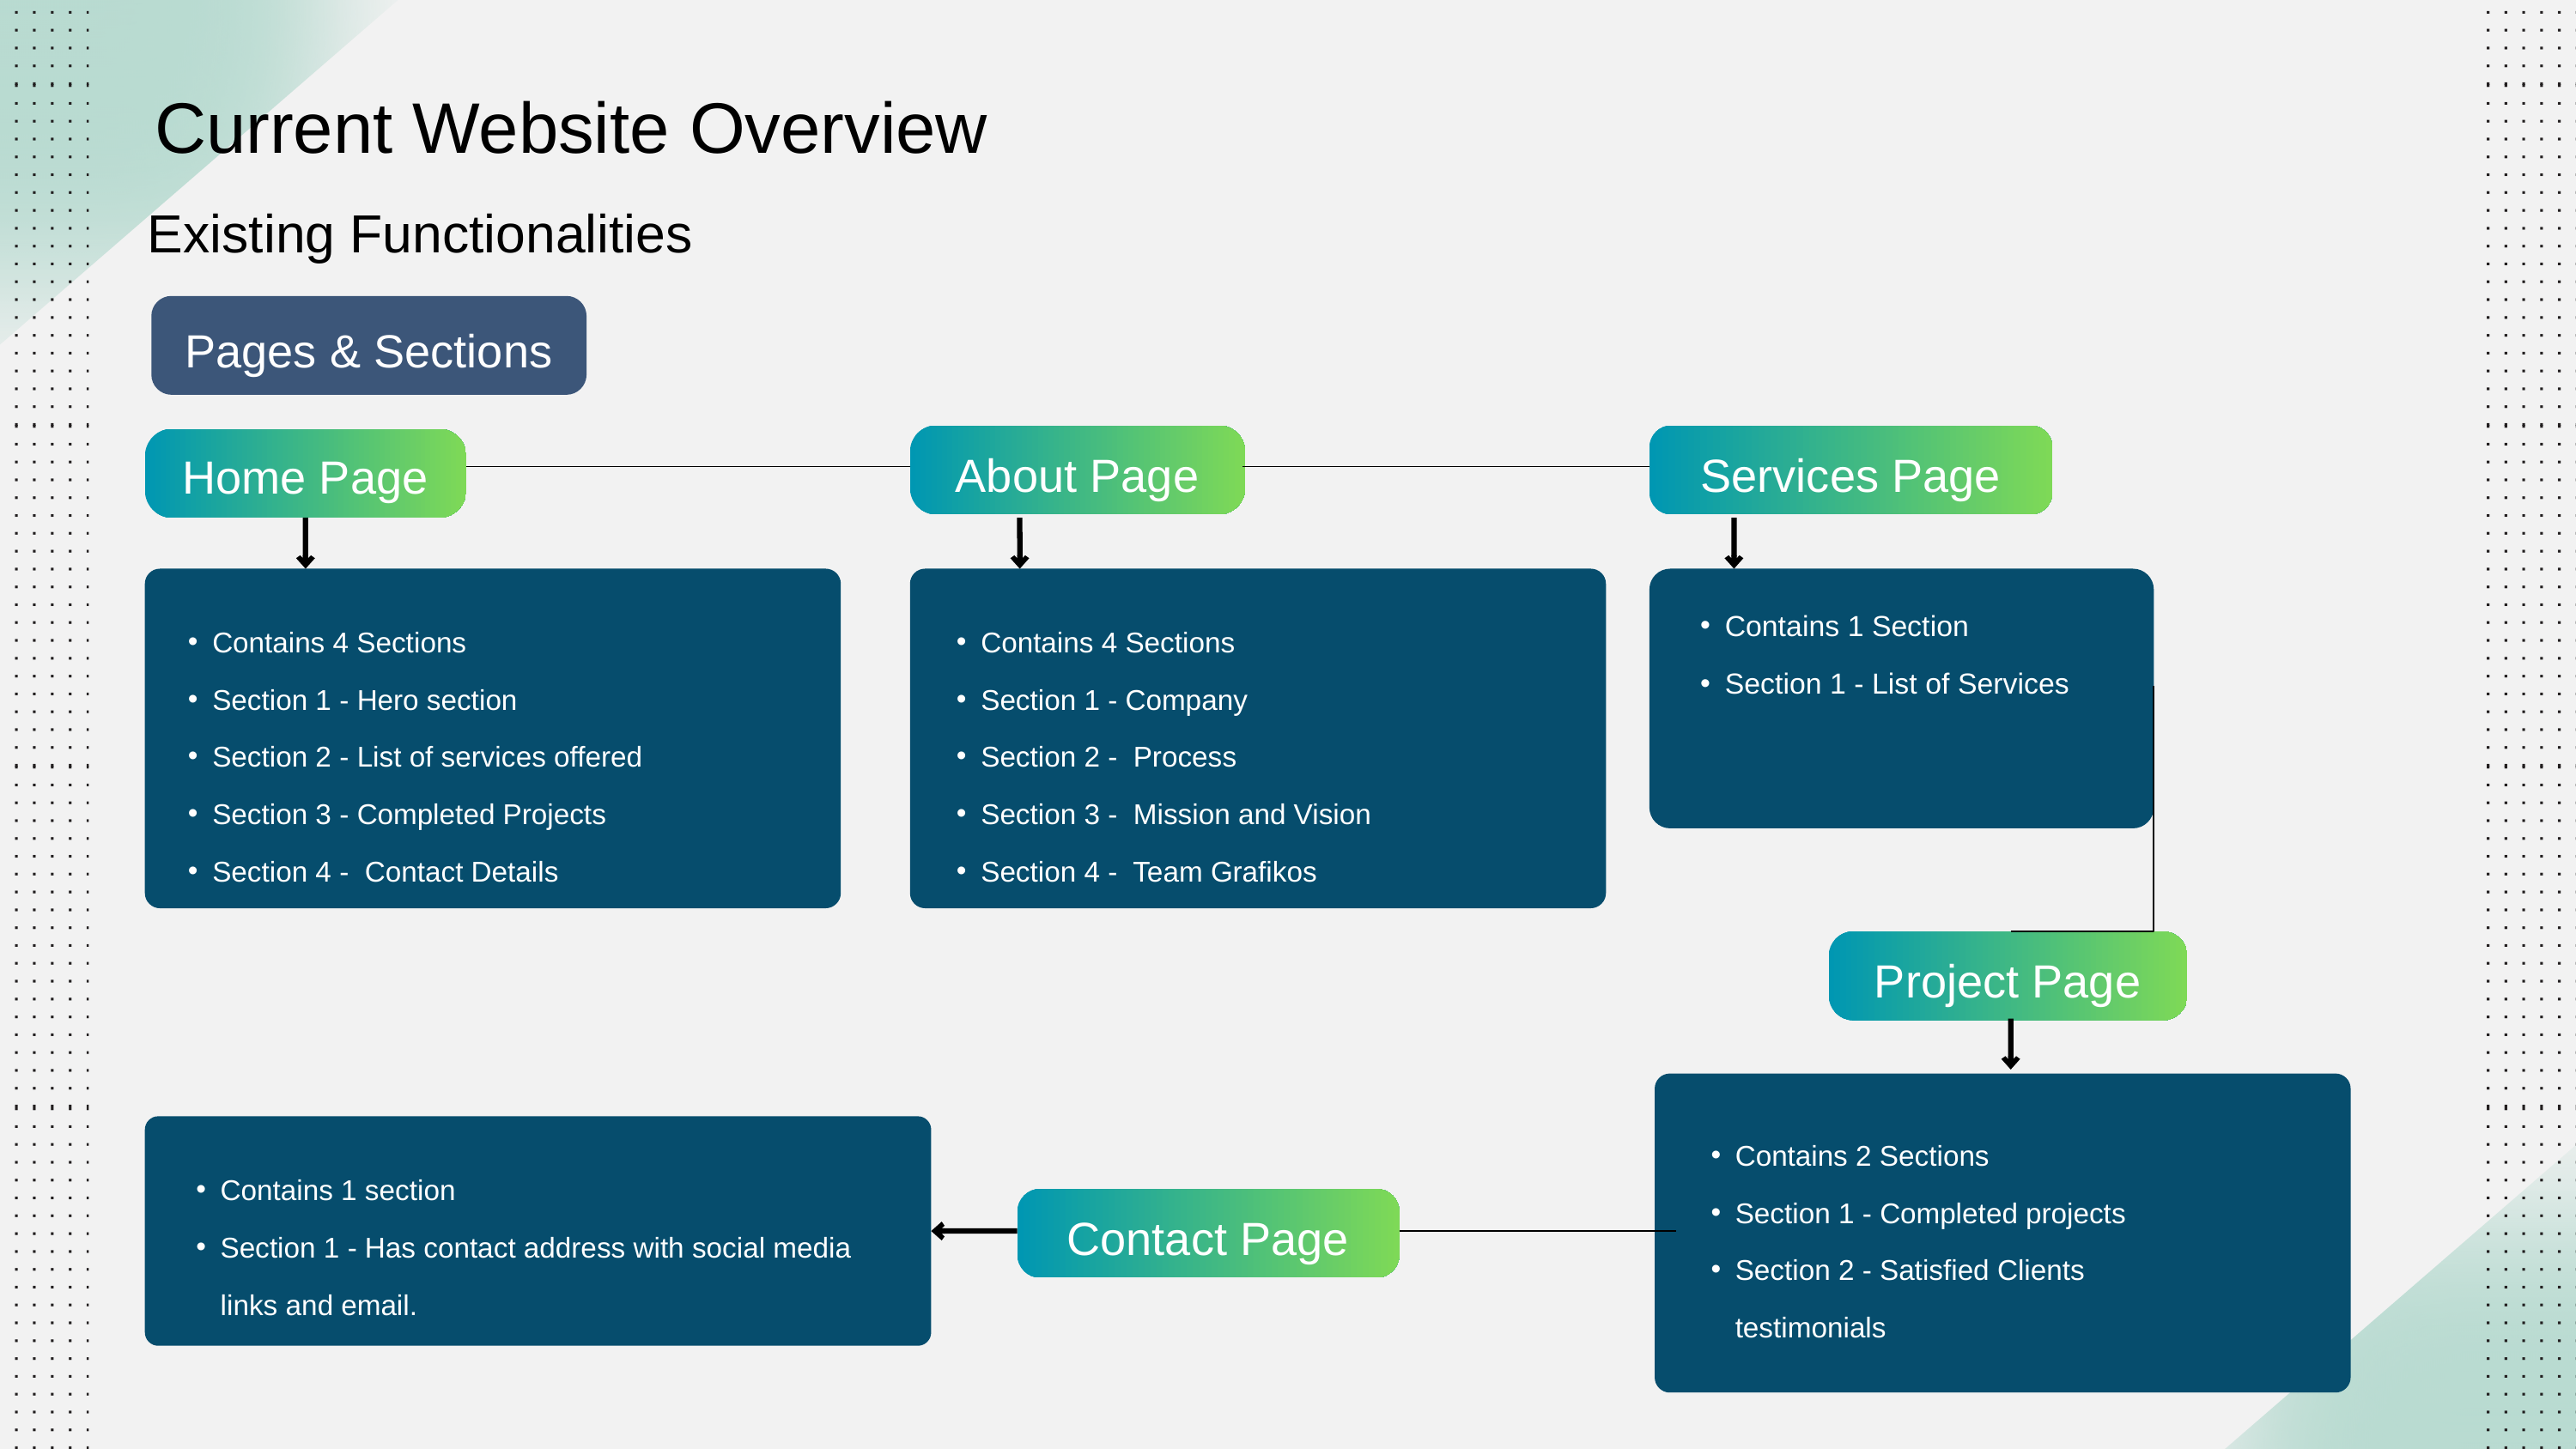

Current Website Overview

Existing Functionalities

Pages & Sections

About Page

Services Page

Home Page

Contains 1 Section
Section 1 - List of Services
Contains 4 Sections
Section 1 - Hero section
Section 2 - List of services offered
Section 3 - Completed Projects
Section 4 -  Contact Details
Contains 4 Sections
Section 1 - Company
Section 2 -  Process
Section 3 -  Mission and Vision
Section 4 -  Team Grafikos

Project Page

Contains 2 Sections
Section 1 - Completed projects
Section 2 - Satisfied Clients       testimonials

Contains 1 section
Section 1 - Has contact address with social media links and email.

Contact Page